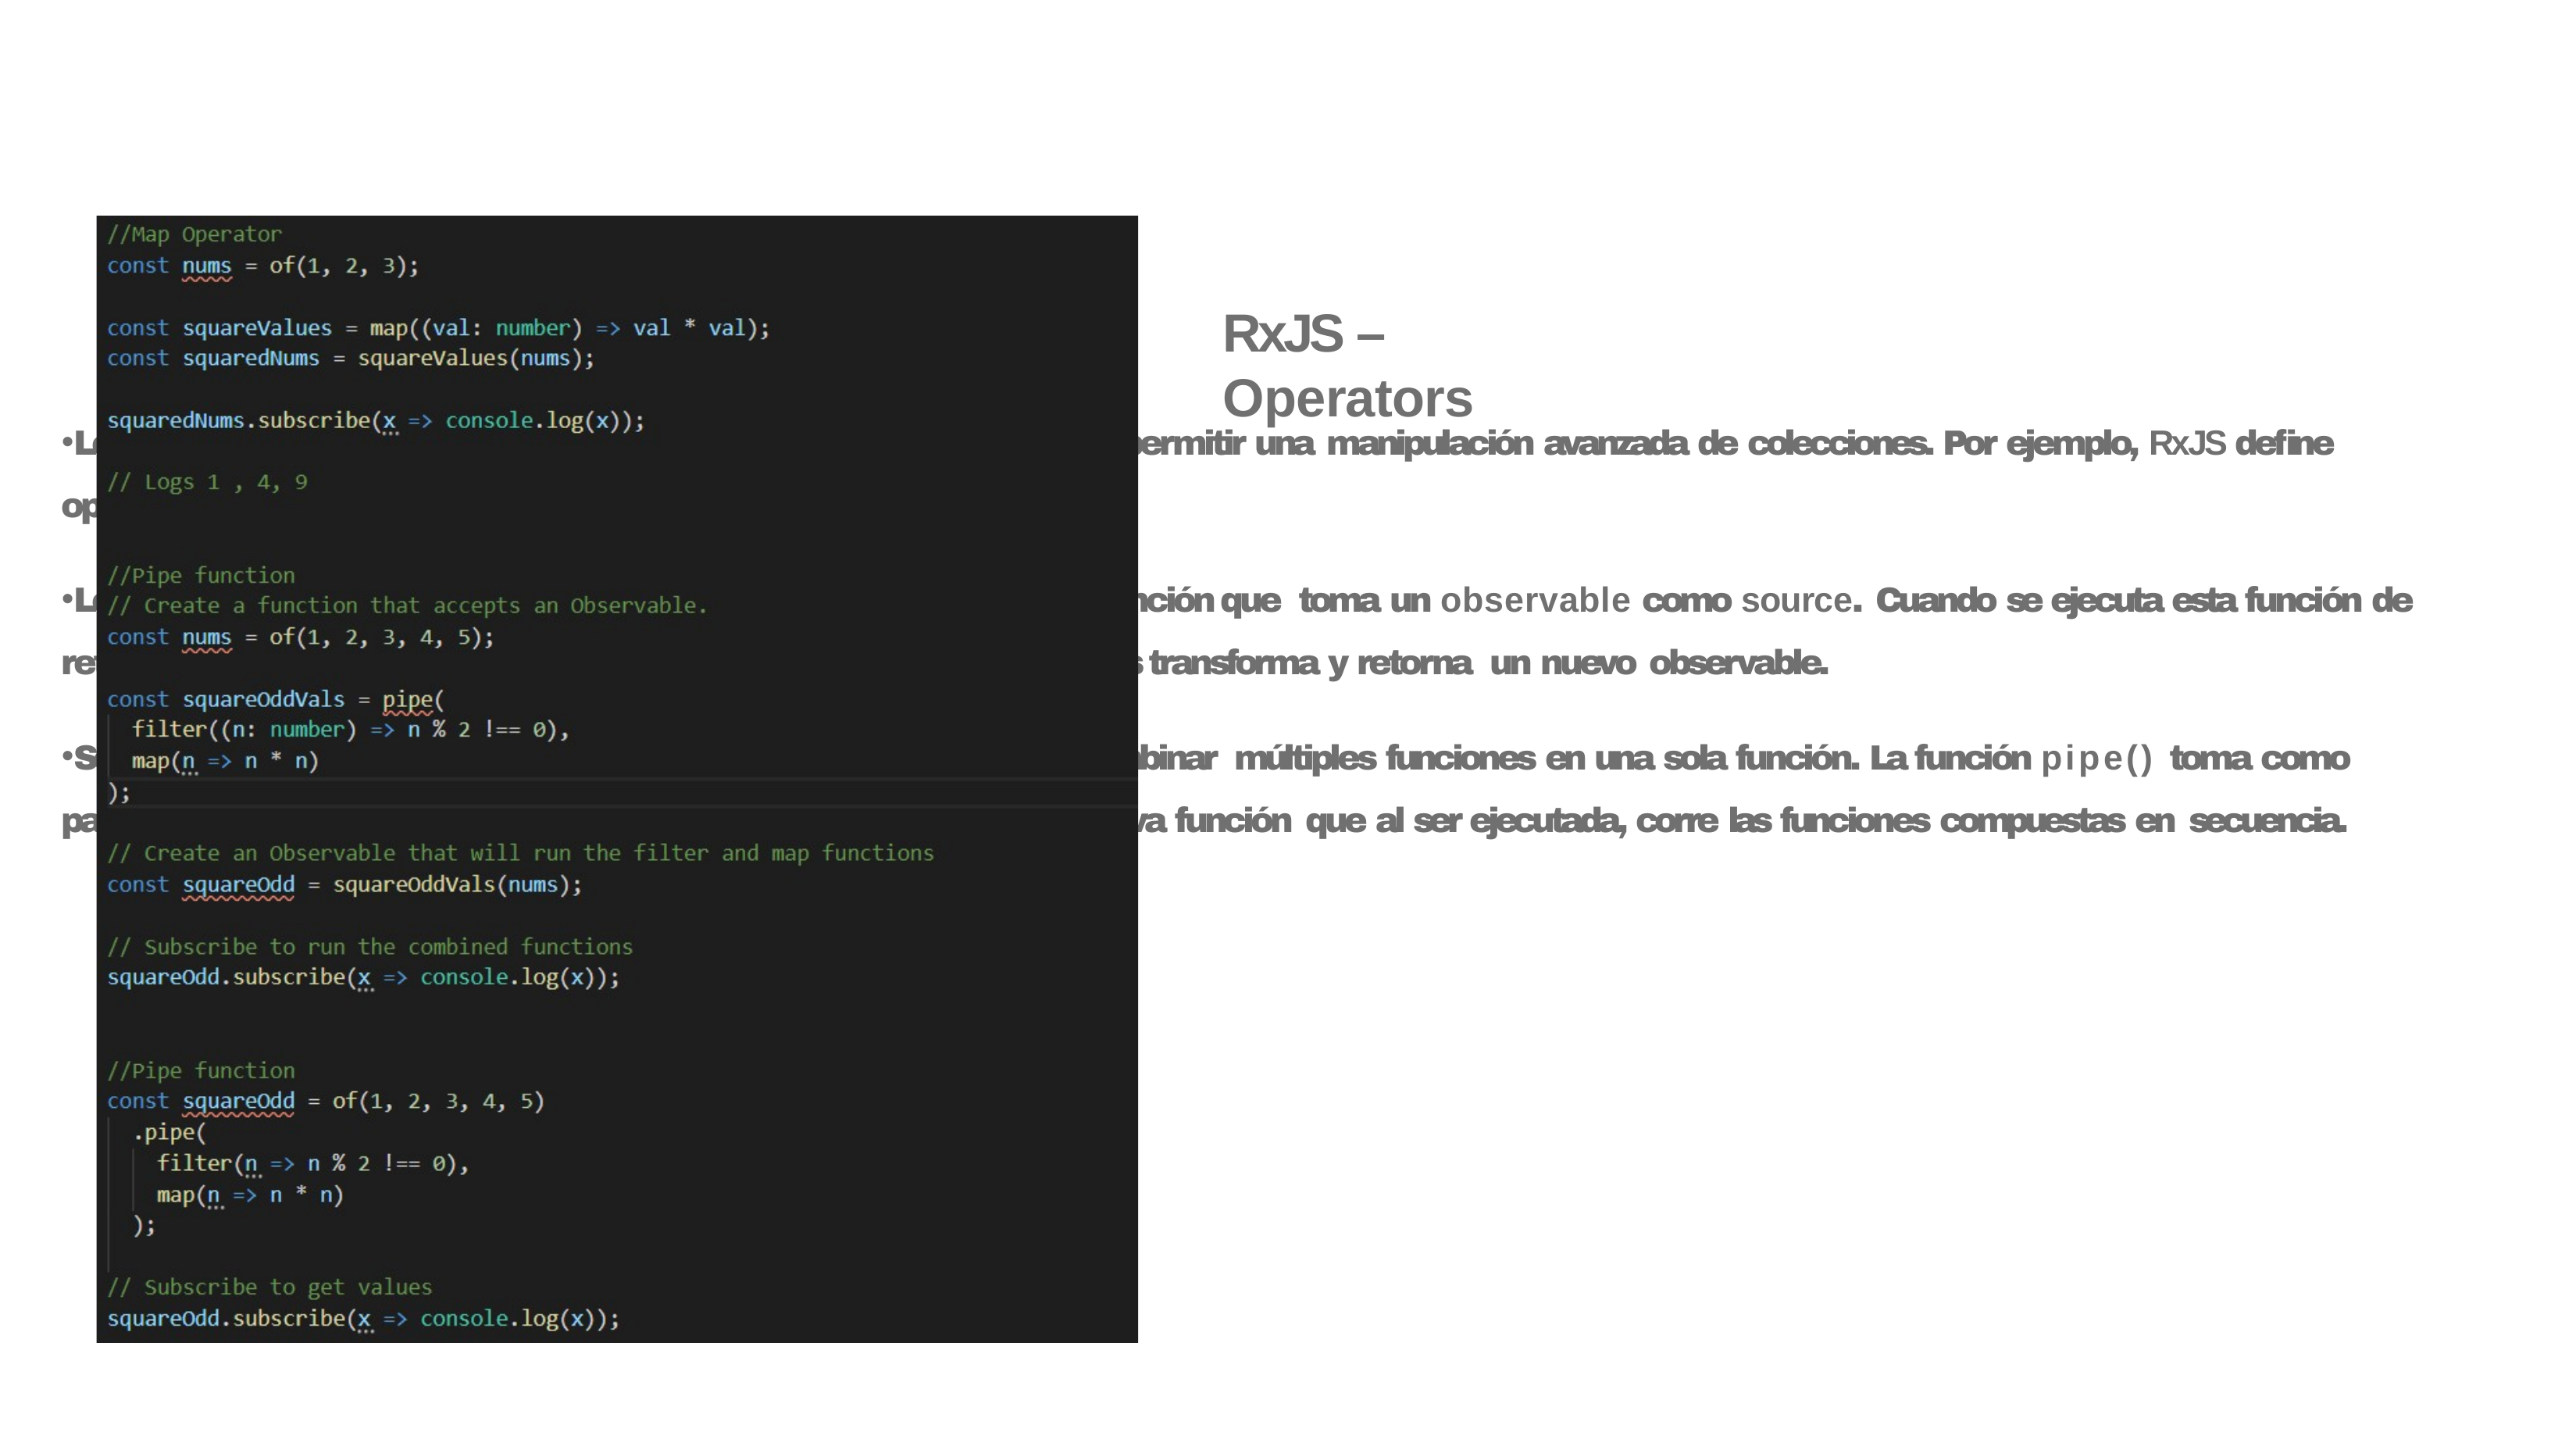

# RxJS – Operators
Los Operators son funciones que trabajan con observables para permitir una  manipulación avanzada de colecciones. Por ejemplo, RxJS define operadores  como map(), filter(), concat(), etc.
Los operadores toman opciones de configuración y retornan una función que  toma un observable como source. Cuando se ejecuta esta función de retorno,  el operator observa los valores emitidos por el source, los transforma y retorna  un nuevo observable.
Se puede utilizar pipes para linkear operadores. Pipes permite combinar  múltiples funciones en una sola función. La función pipe() toma como  parámetros las funciones que se desean combinar y retorna una nueva función  que al ser ejecutada, corre las funciones compuestas en secuencia.